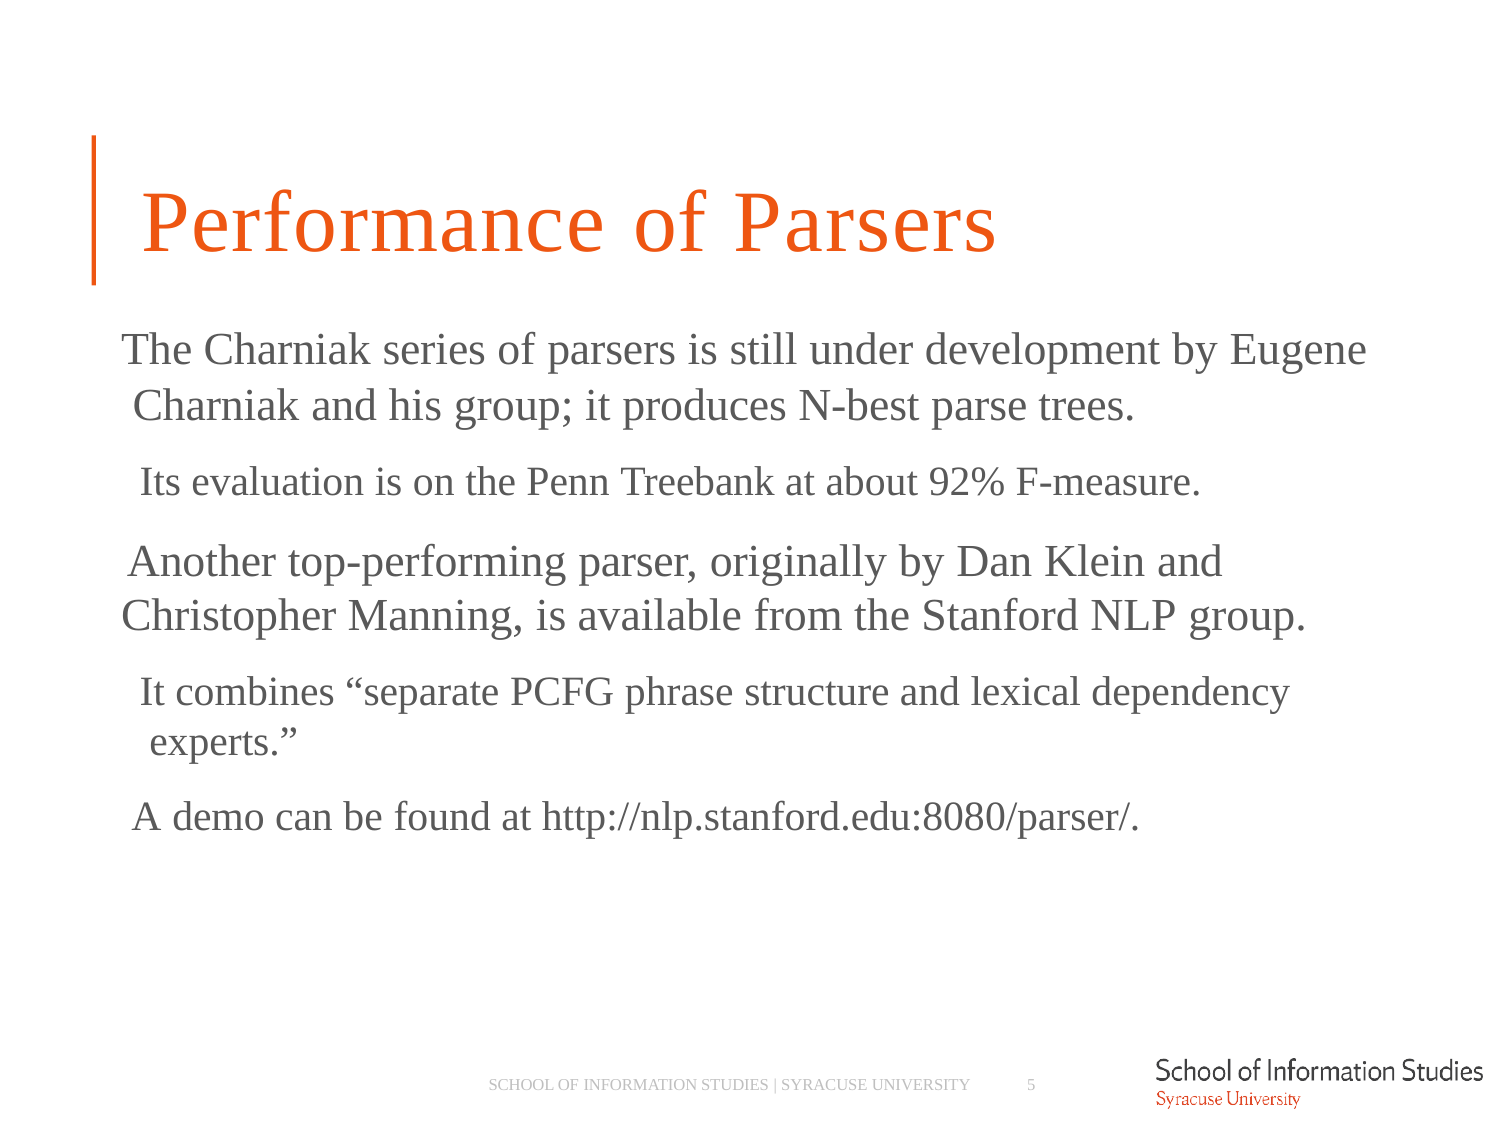

# Performance of Parsers
The Charniak series of parsers is still under development by Eugene  Charniak and his group; it produces N-best parse trees.
­ Its evaluation is on the Penn Treebank at about 92% F-measure.
Another top-performing parser, originally by Dan Klein and  Christopher Manning, is available from the Stanford NLP group.
­ It combines “separate PCFG phrase structure and lexical dependency  experts.”
­ A demo can be found at http://nlp.stanford.edu:8080/parser/.
5
SCHOOL OF INFORMATION STUDIES | SYRACUSE UNIVERSITY